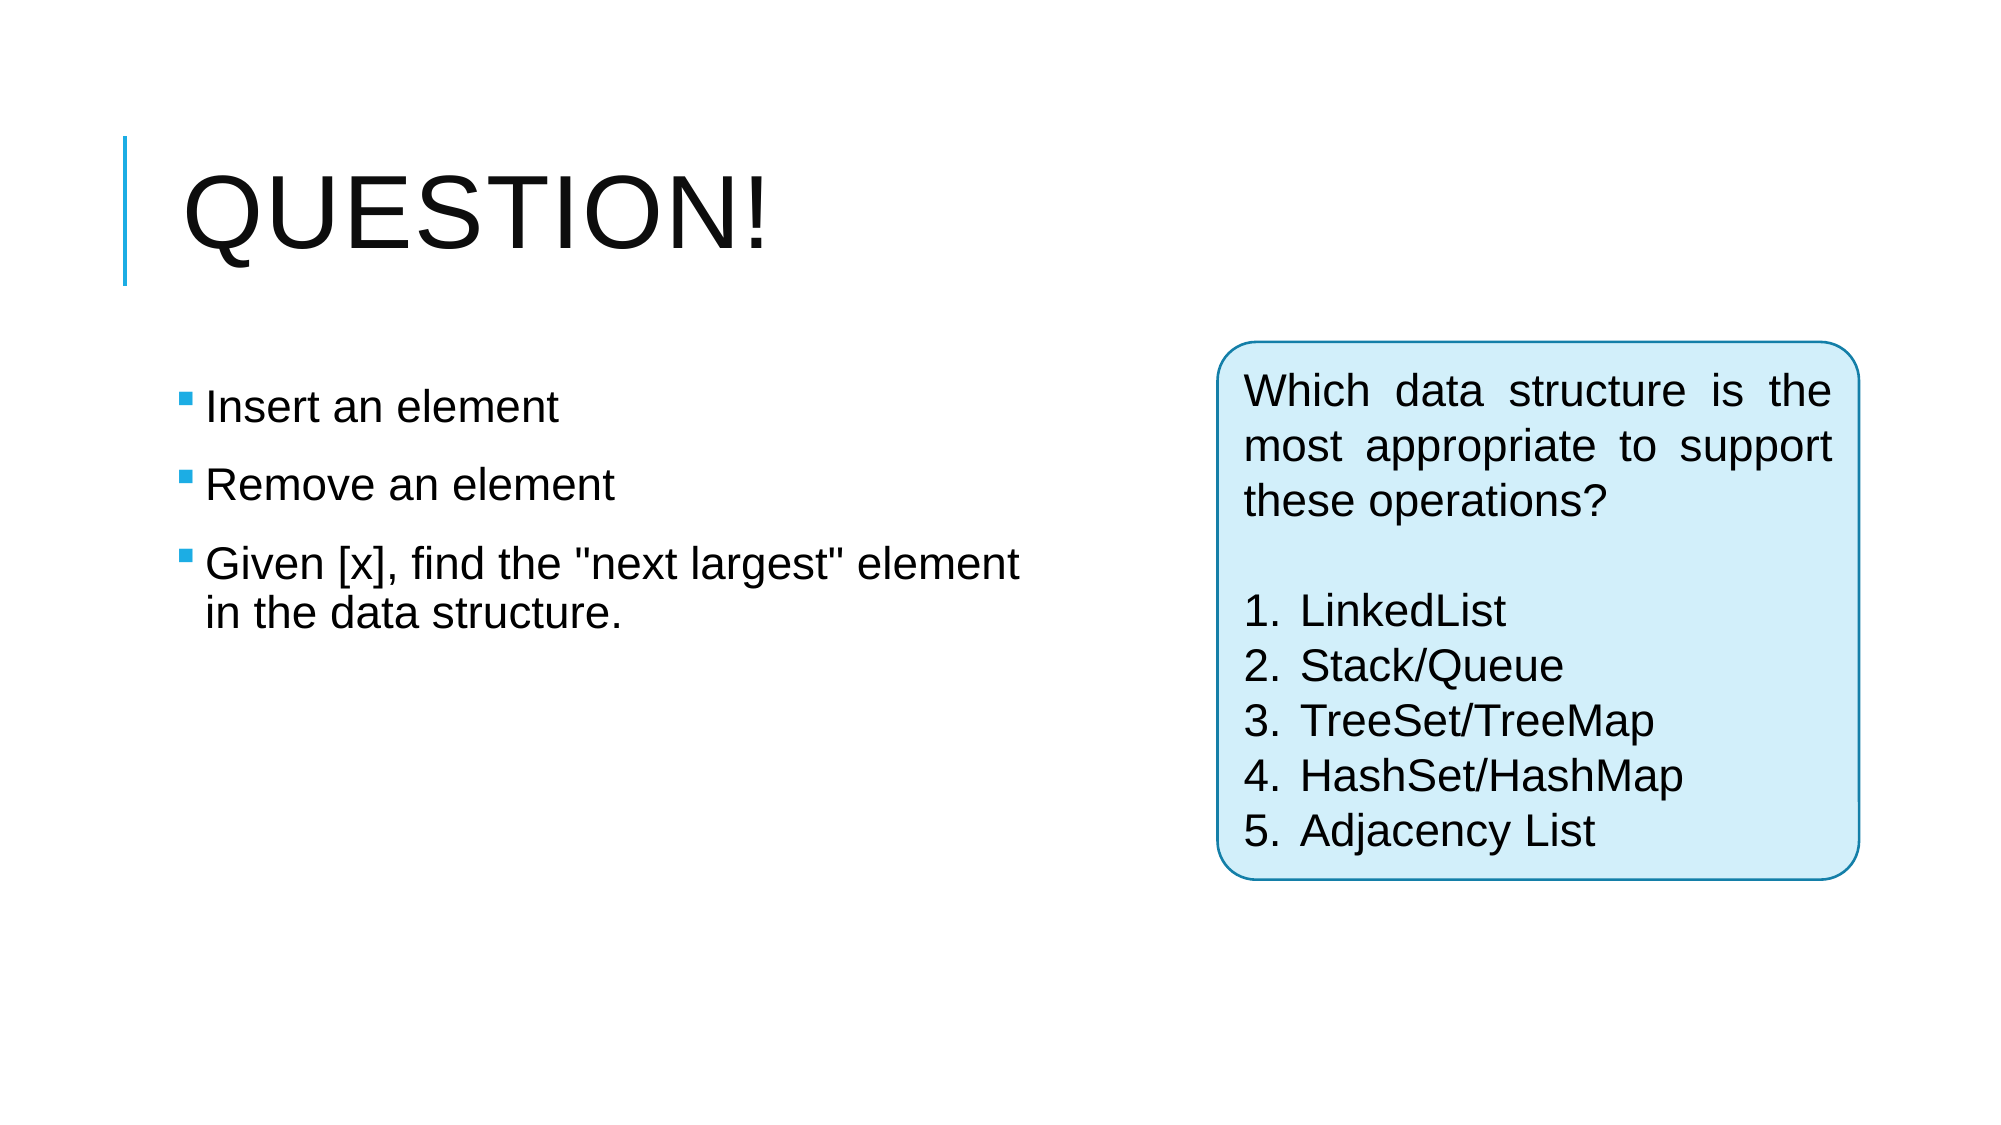

# Question!
Which data structure is the most appropriate to support these operations?

LinkedList
Stack/Queue
TreeSet/TreeMap
HashSet/HashMap
Adjacency List
Insert an element
Remove an element
Given [x], find the "next largest" element in the data structure.